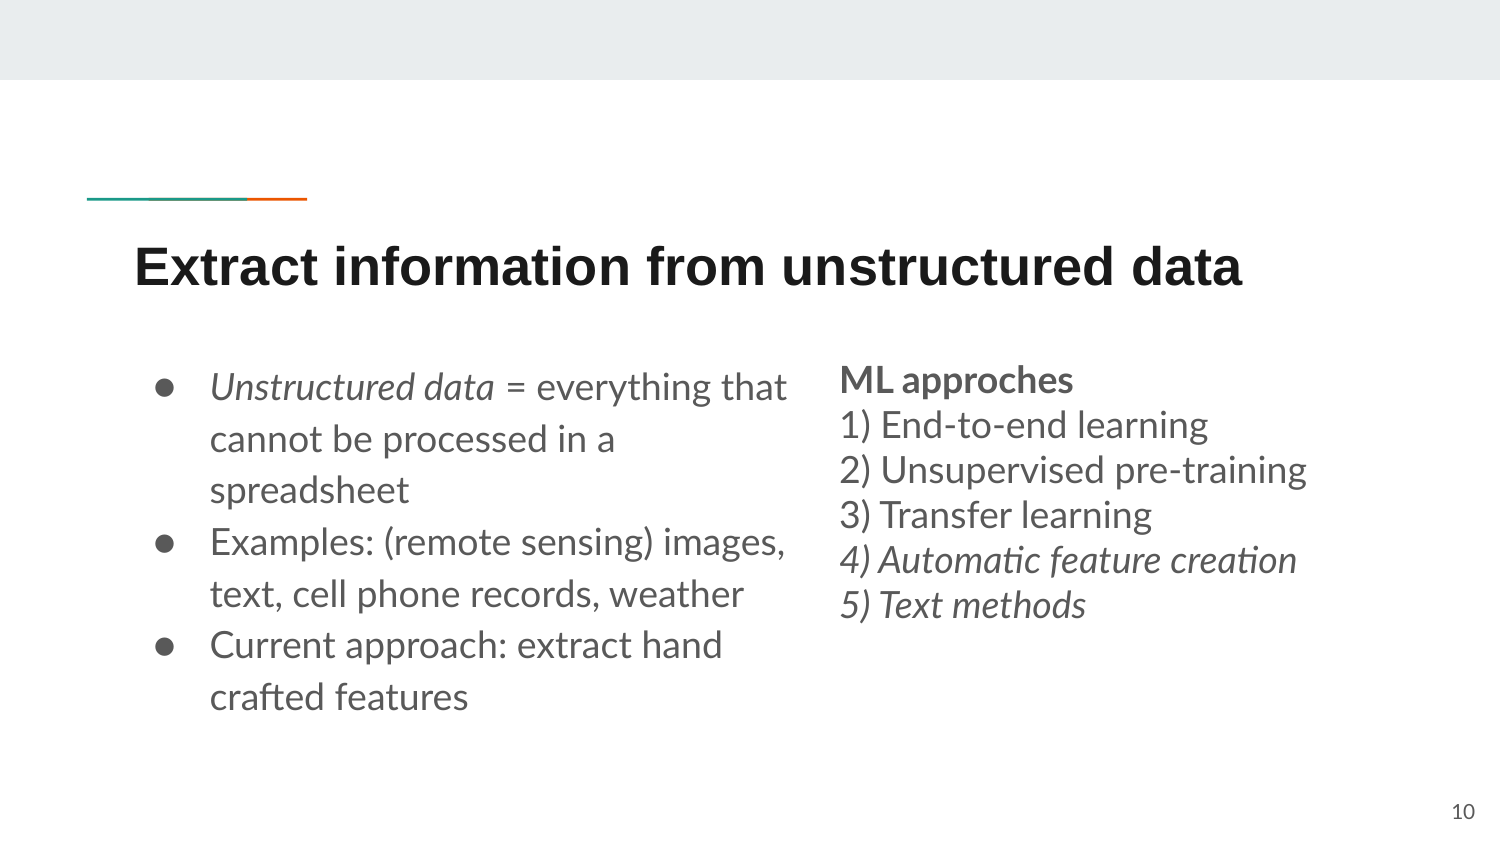

# Extract information from unstructured data
Unstructured data = everything that cannot be processed in a spreadsheet
Examples: (remote sensing) images, text, cell phone records, weather
Current approach: extract hand crafted features
ML approches
1) End-to-end learning
2) Unsupervised pre-training
3) Transfer learning
4) Automatic feature creation
5) Text methods
10